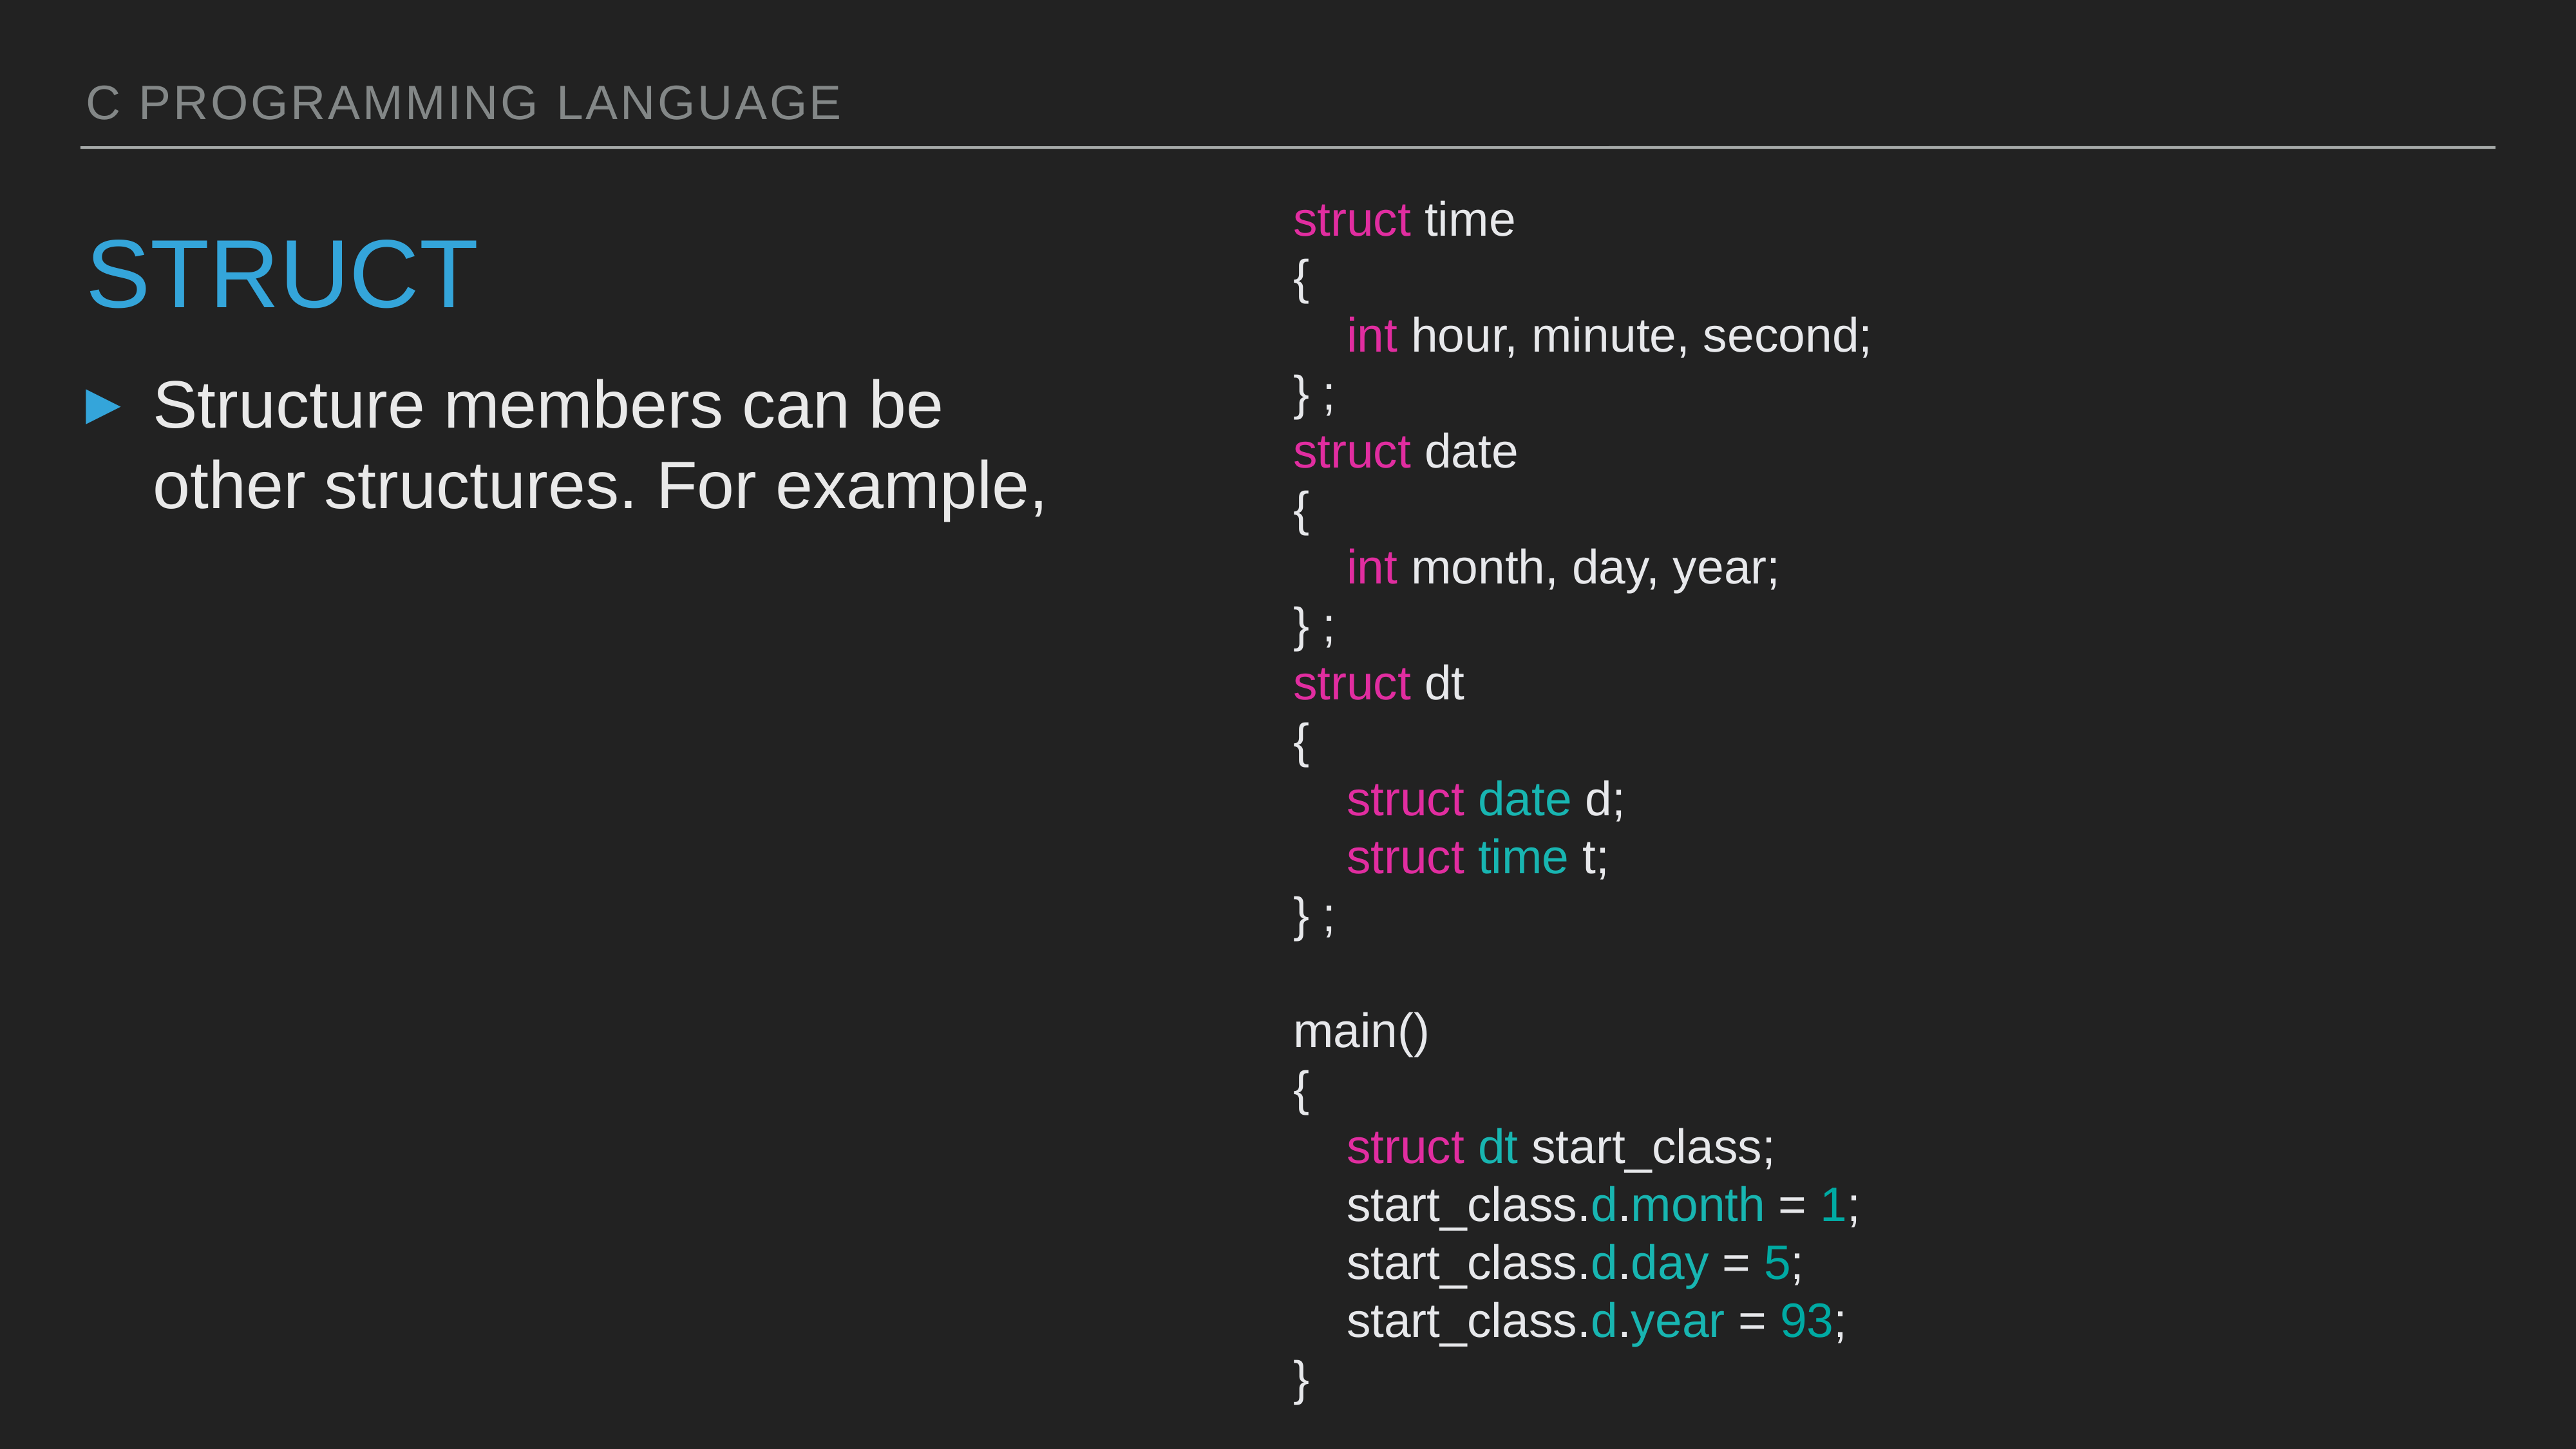

C programming language
struct time
{
    int hour, minute, second;
} ;
struct date
{
    int month, day, year;
} ;
struct dt
{
    struct date d;
    struct time t;
} ;

main()
{
    struct dt start_class;
    start_class.d.month = 1;
    start_class.d.day = 5;
    start_class.d.year = 93;
}
# struct
Structure members can be other structures. For example,